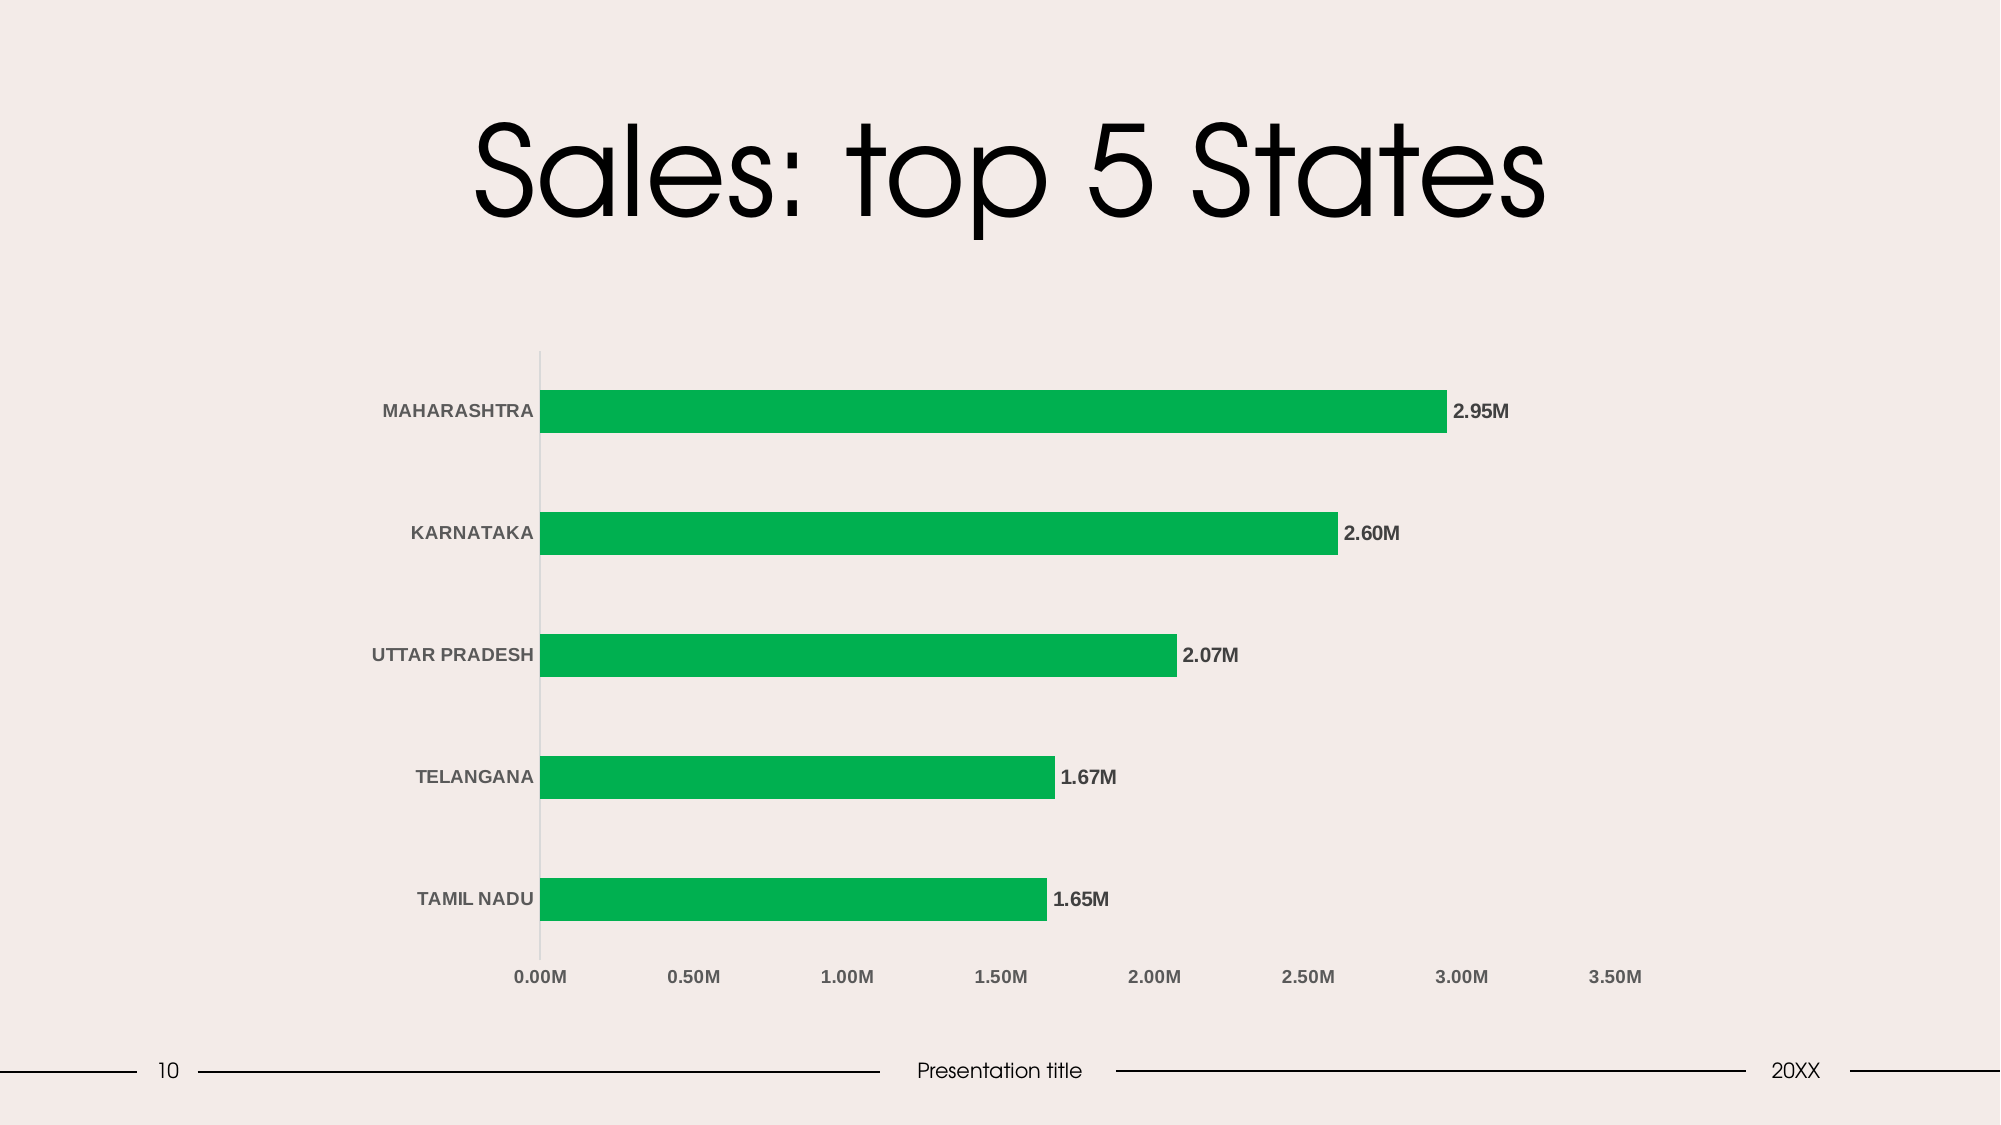

# Sales: top 5 States

### Chart

| Category | Total |
|---|---|
| TAMIL NADU | 1650329.0 |
| TELANGANA | 1674511.0 |
| UTTAR PRADESH | 2072081.0 |
| KARNATAKA | 2596749.0 |
| MAHARASHTRA | 2952451.0 |
10
Presentation title
20XX